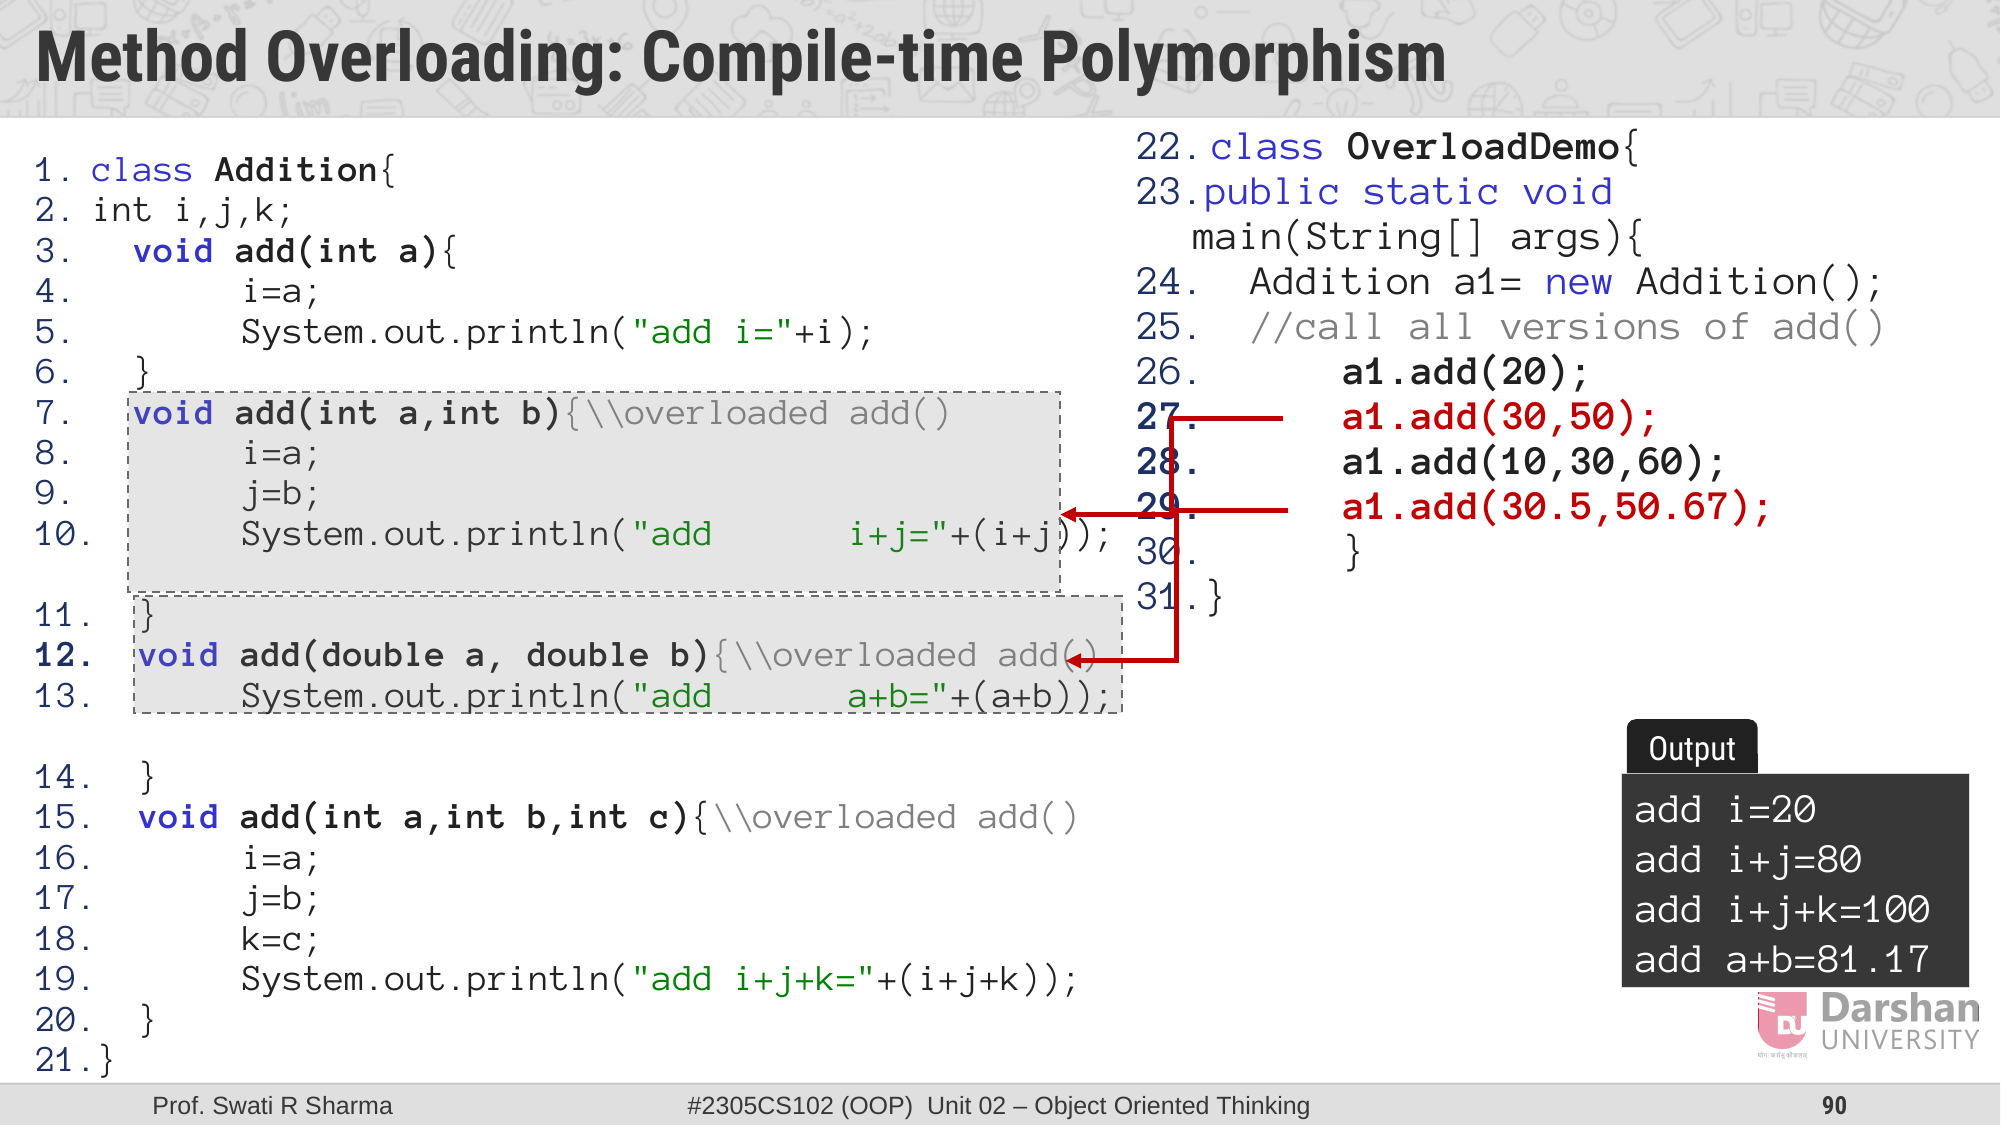

# Method Overloading: Compile-time Polymorphism
class OverloadDemo{
public static void 	       	main(String[] args){
  Addition a1= new Addition();
  //call all versions of add()
	a1.add(20);
	a1.add(30,50);
	a1.add(10,30,60);
	a1.add(30.5,50.67);
	}
}
class Addition{
int i,j,k;
  void add(int a){
	i=a;
	System.out.println("add i="+i);
  }
  void add(int a,int b){\\overloaded add()
	i=a;
	j=b;
	System.out.println("add i+j="+(i+j));
  }
  void add(double a, double b){\\overloaded add()
	System.out.println("add a+b="+(a+b));
  }
  void add(int a,int b,int c){\\overloaded add()
	i=a;
	j=b;
	k=c;
	System.out.println("add i+j+k="+(i+j+k));
  }
}

Output
add i=20
add i+j=80
add i+j+k=100
add a+b=81.17